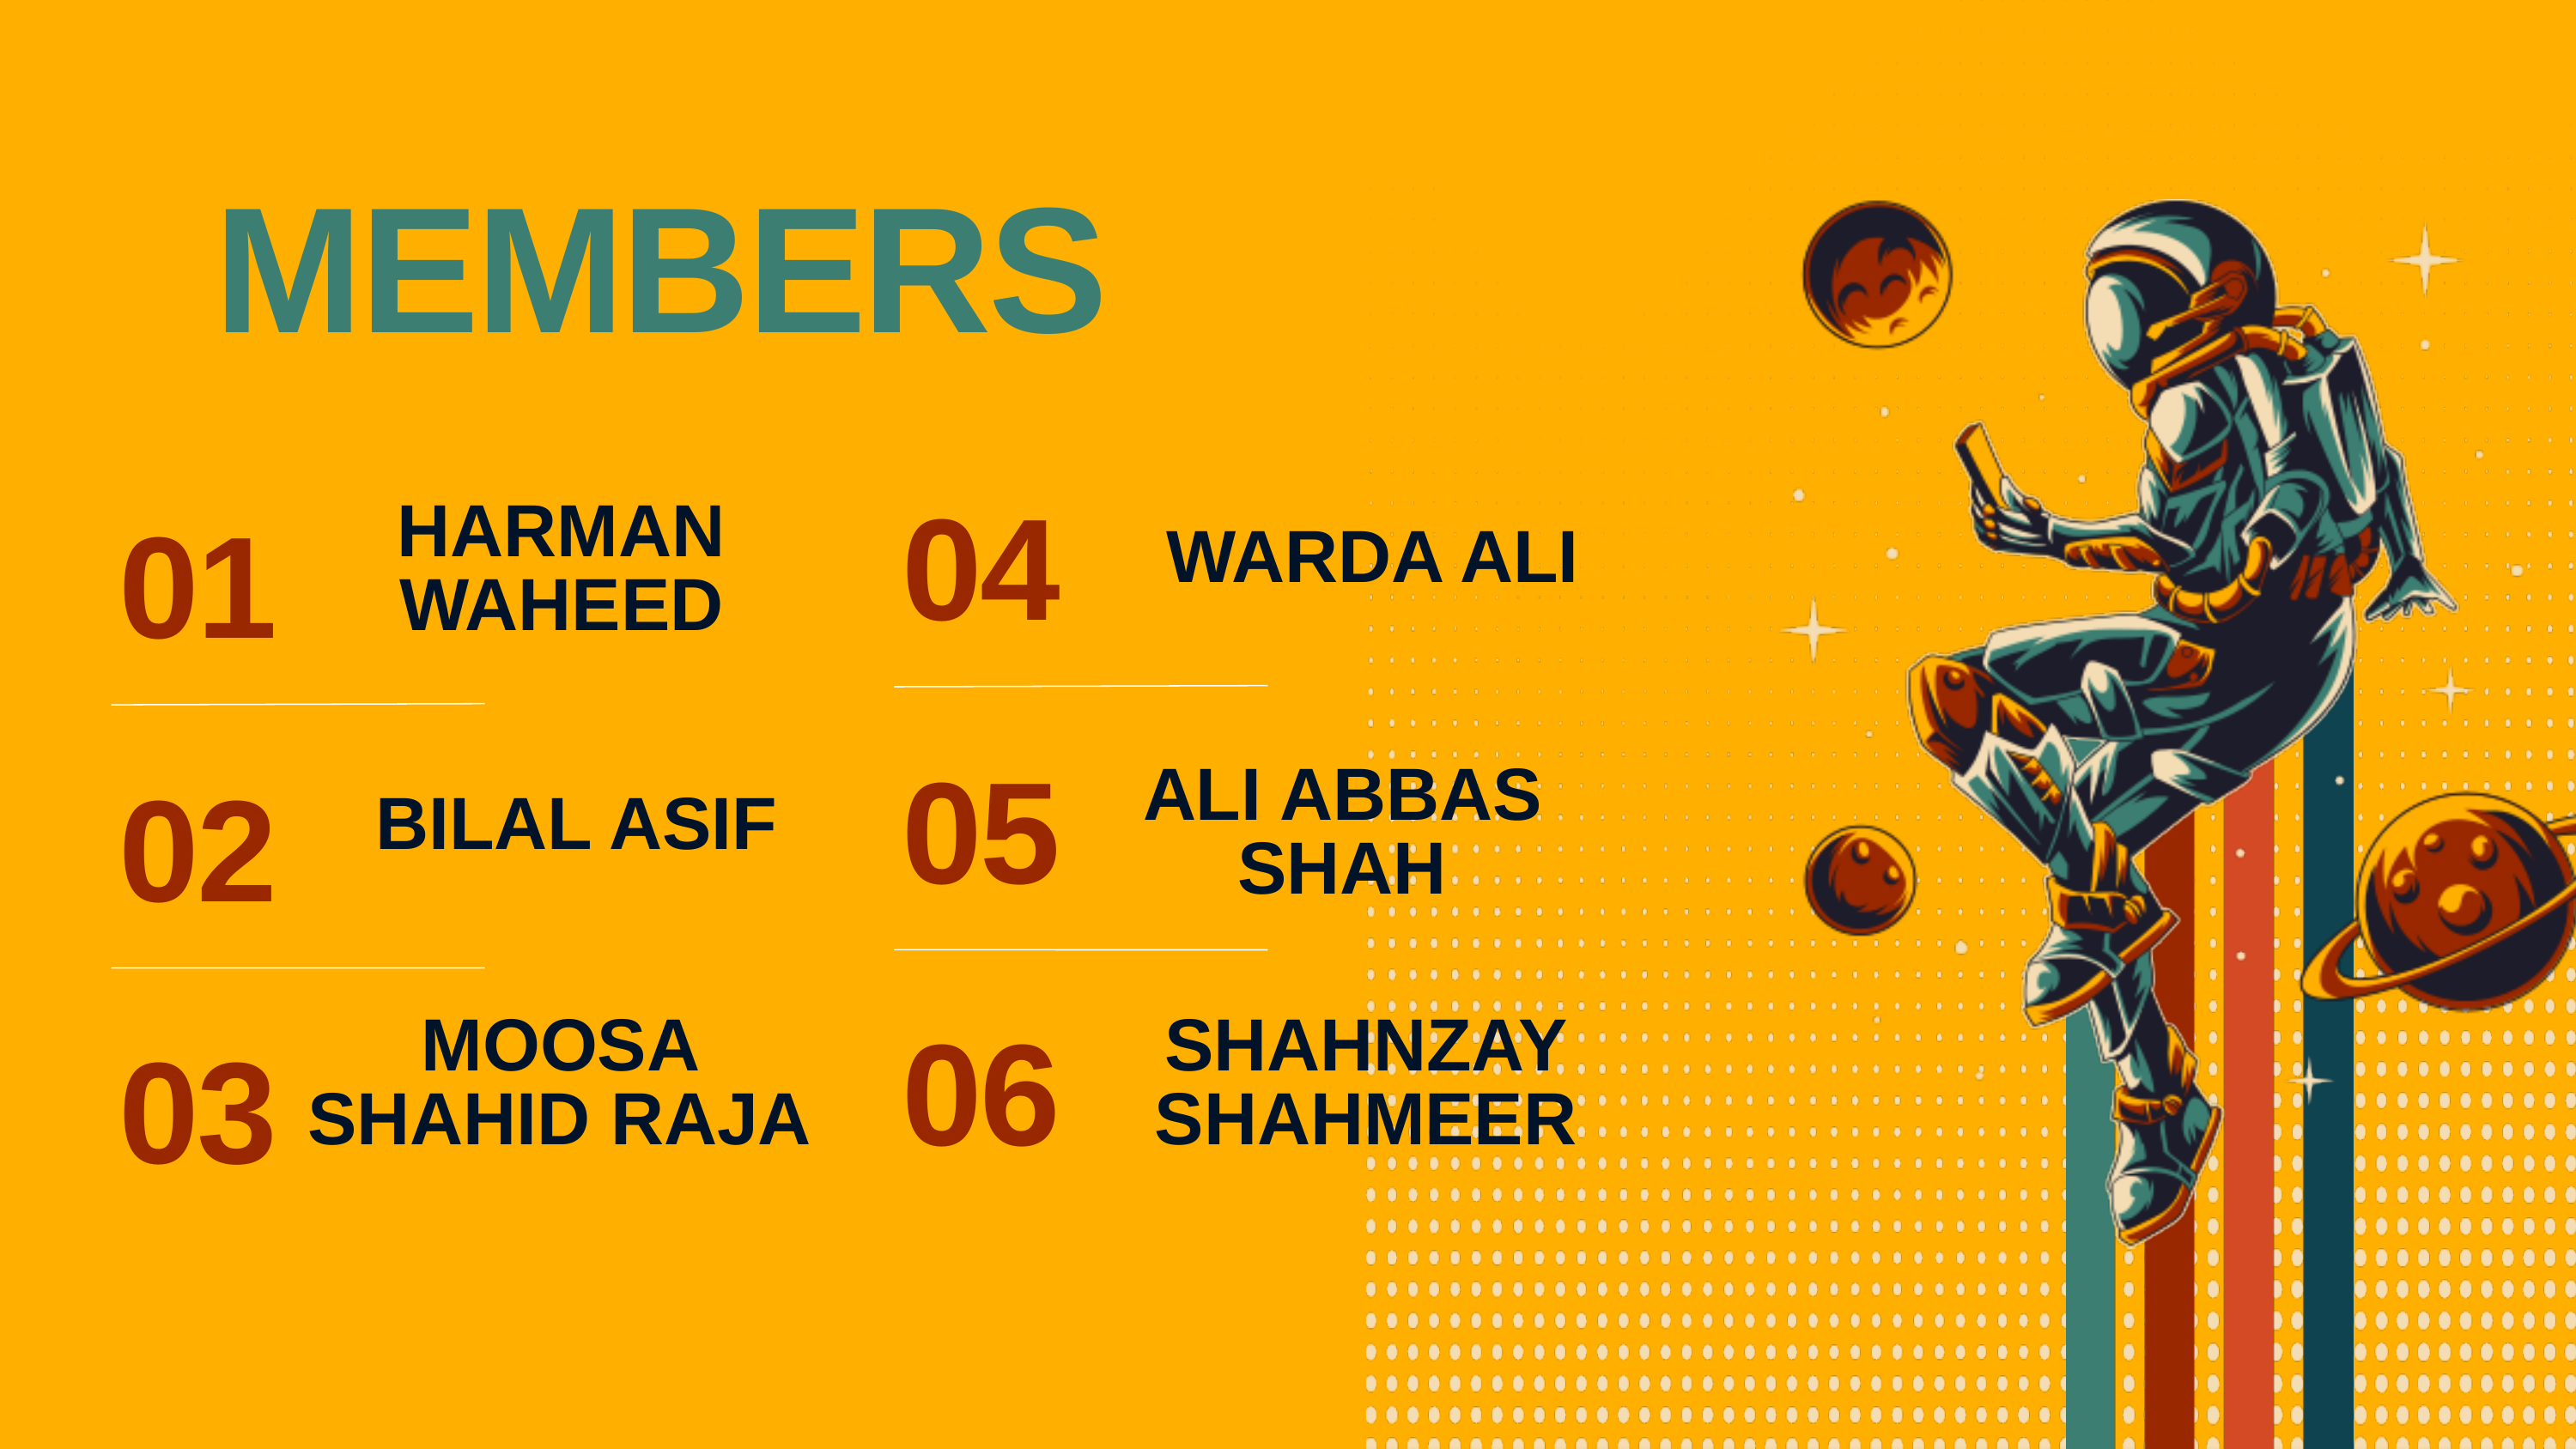

MEMBERS

04
01
HARMAN WAHEED

WARDA ALI

05
02
ALI ABBAS SHAH

BILAL ASIF

06
03
MOOSA SHAHID RAJA

SHAHNZAY
SHAHMEER